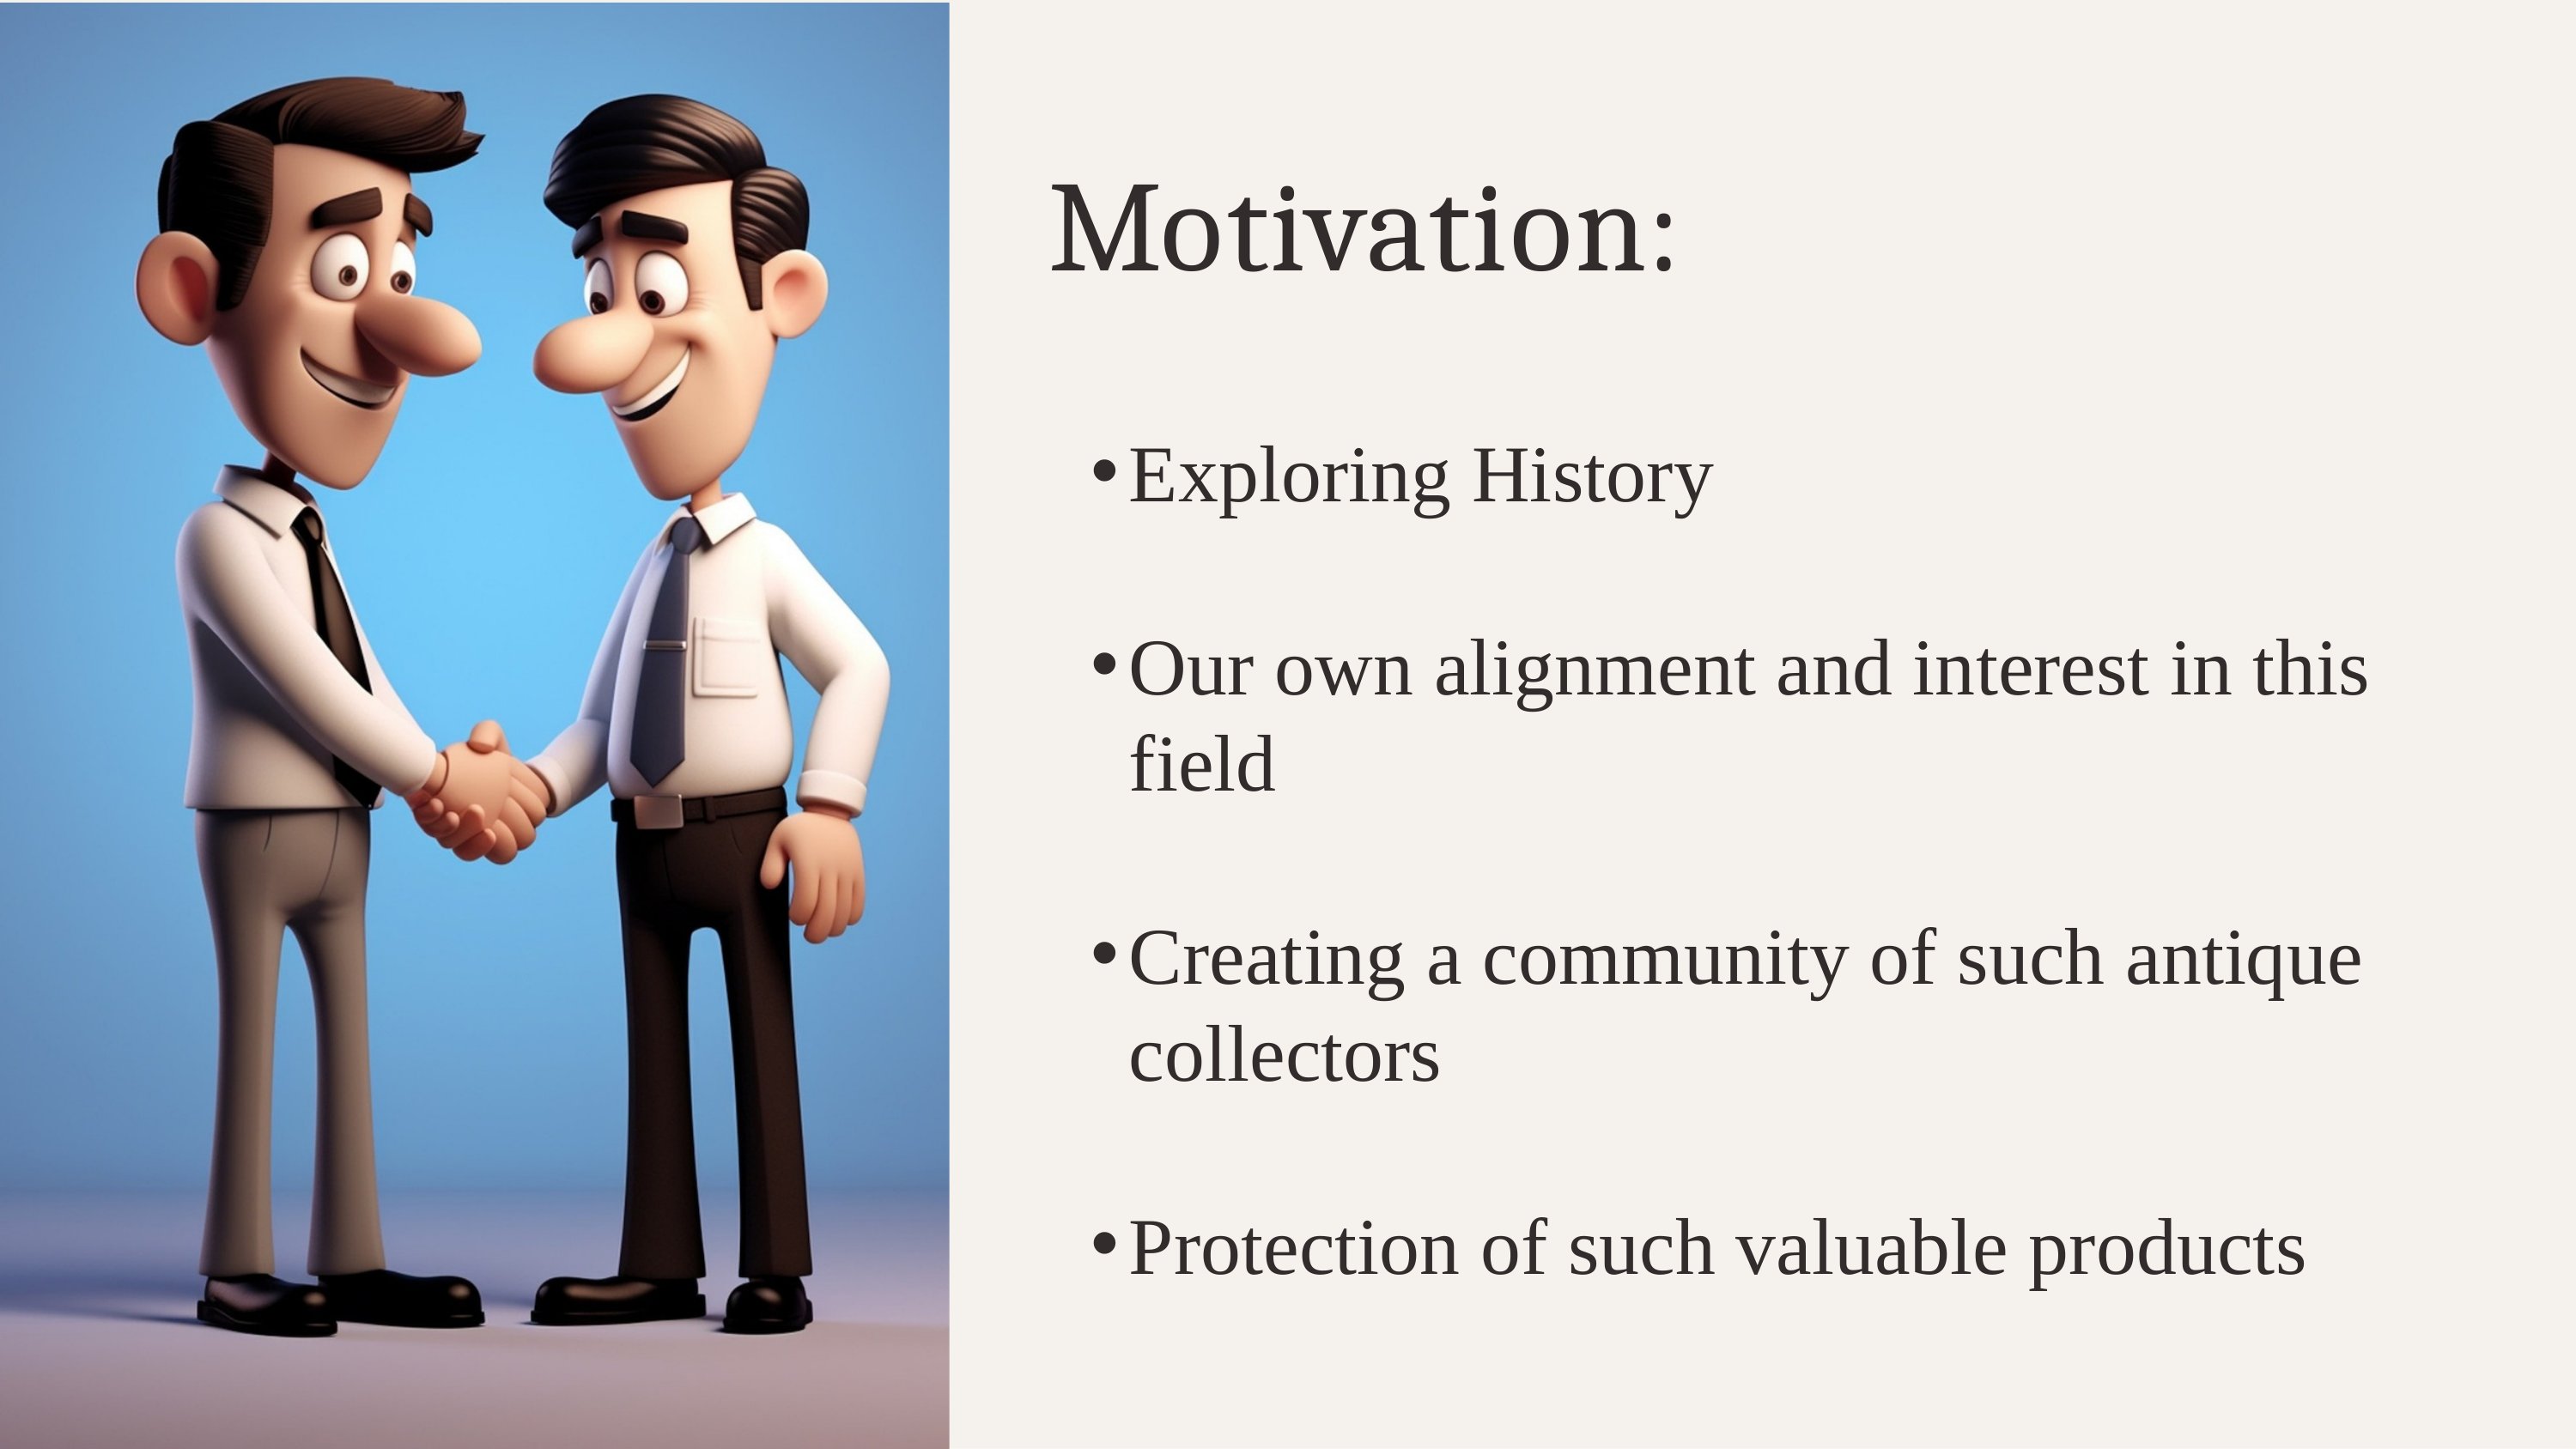

Motivation:
Exploring History

Our own alignment and interest in this field

Creating a community of such antique collectors

Protection of such valuable products